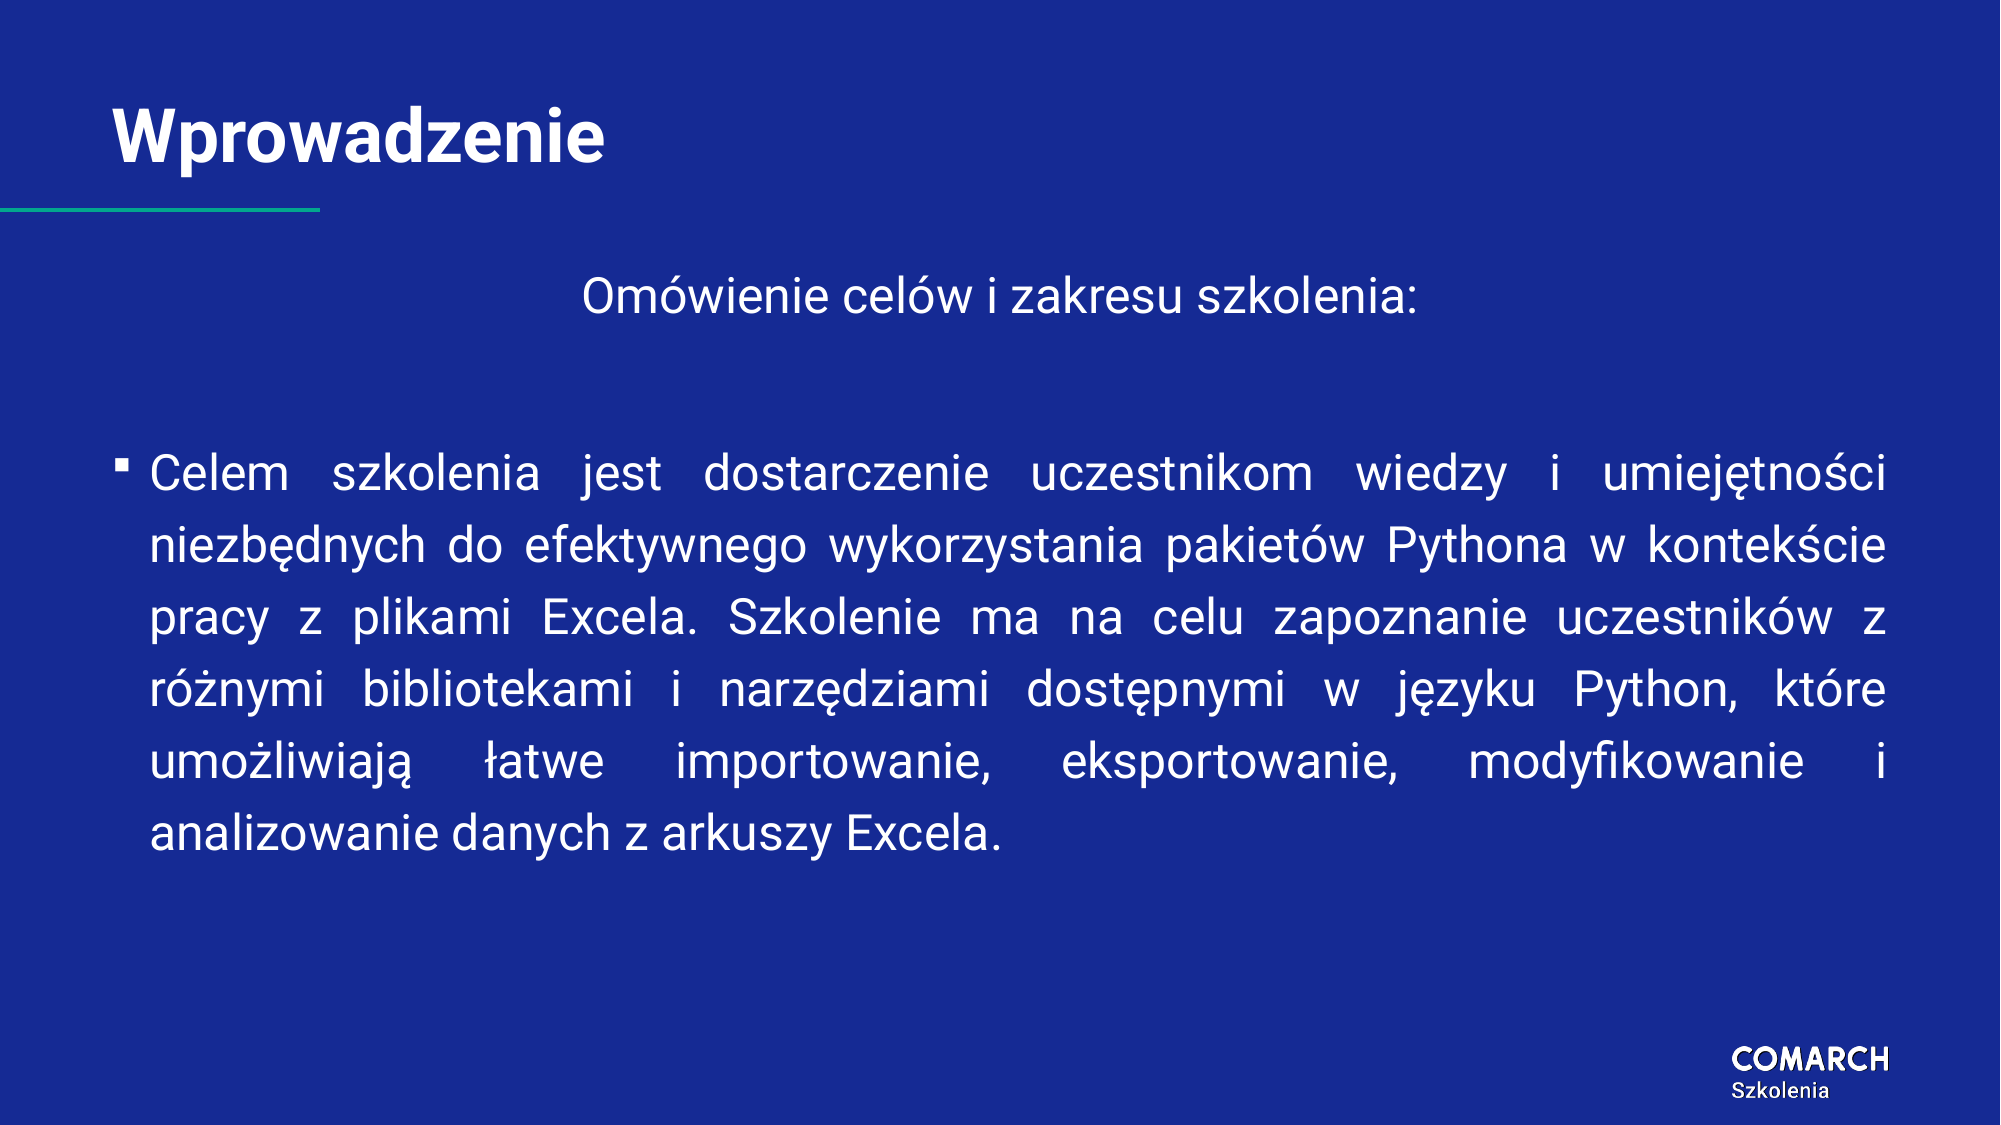

# Wprowadzenie
Omówienie celów i zakresu szkolenia:

Celem szkolenia jest dostarczenie uczestnikom wiedzy i umiejętności niezbędnych do efektywnego wykorzystania pakietów Pythona w kontekście pracy z plikami Excela. Szkolenie ma na celu zapoznanie uczestników z różnymi bibliotekami i narzędziami dostępnymi w języku Python, które umożliwiają łatwe importowanie, eksportowanie, modyfikowanie i analizowanie danych z arkuszy Excela.